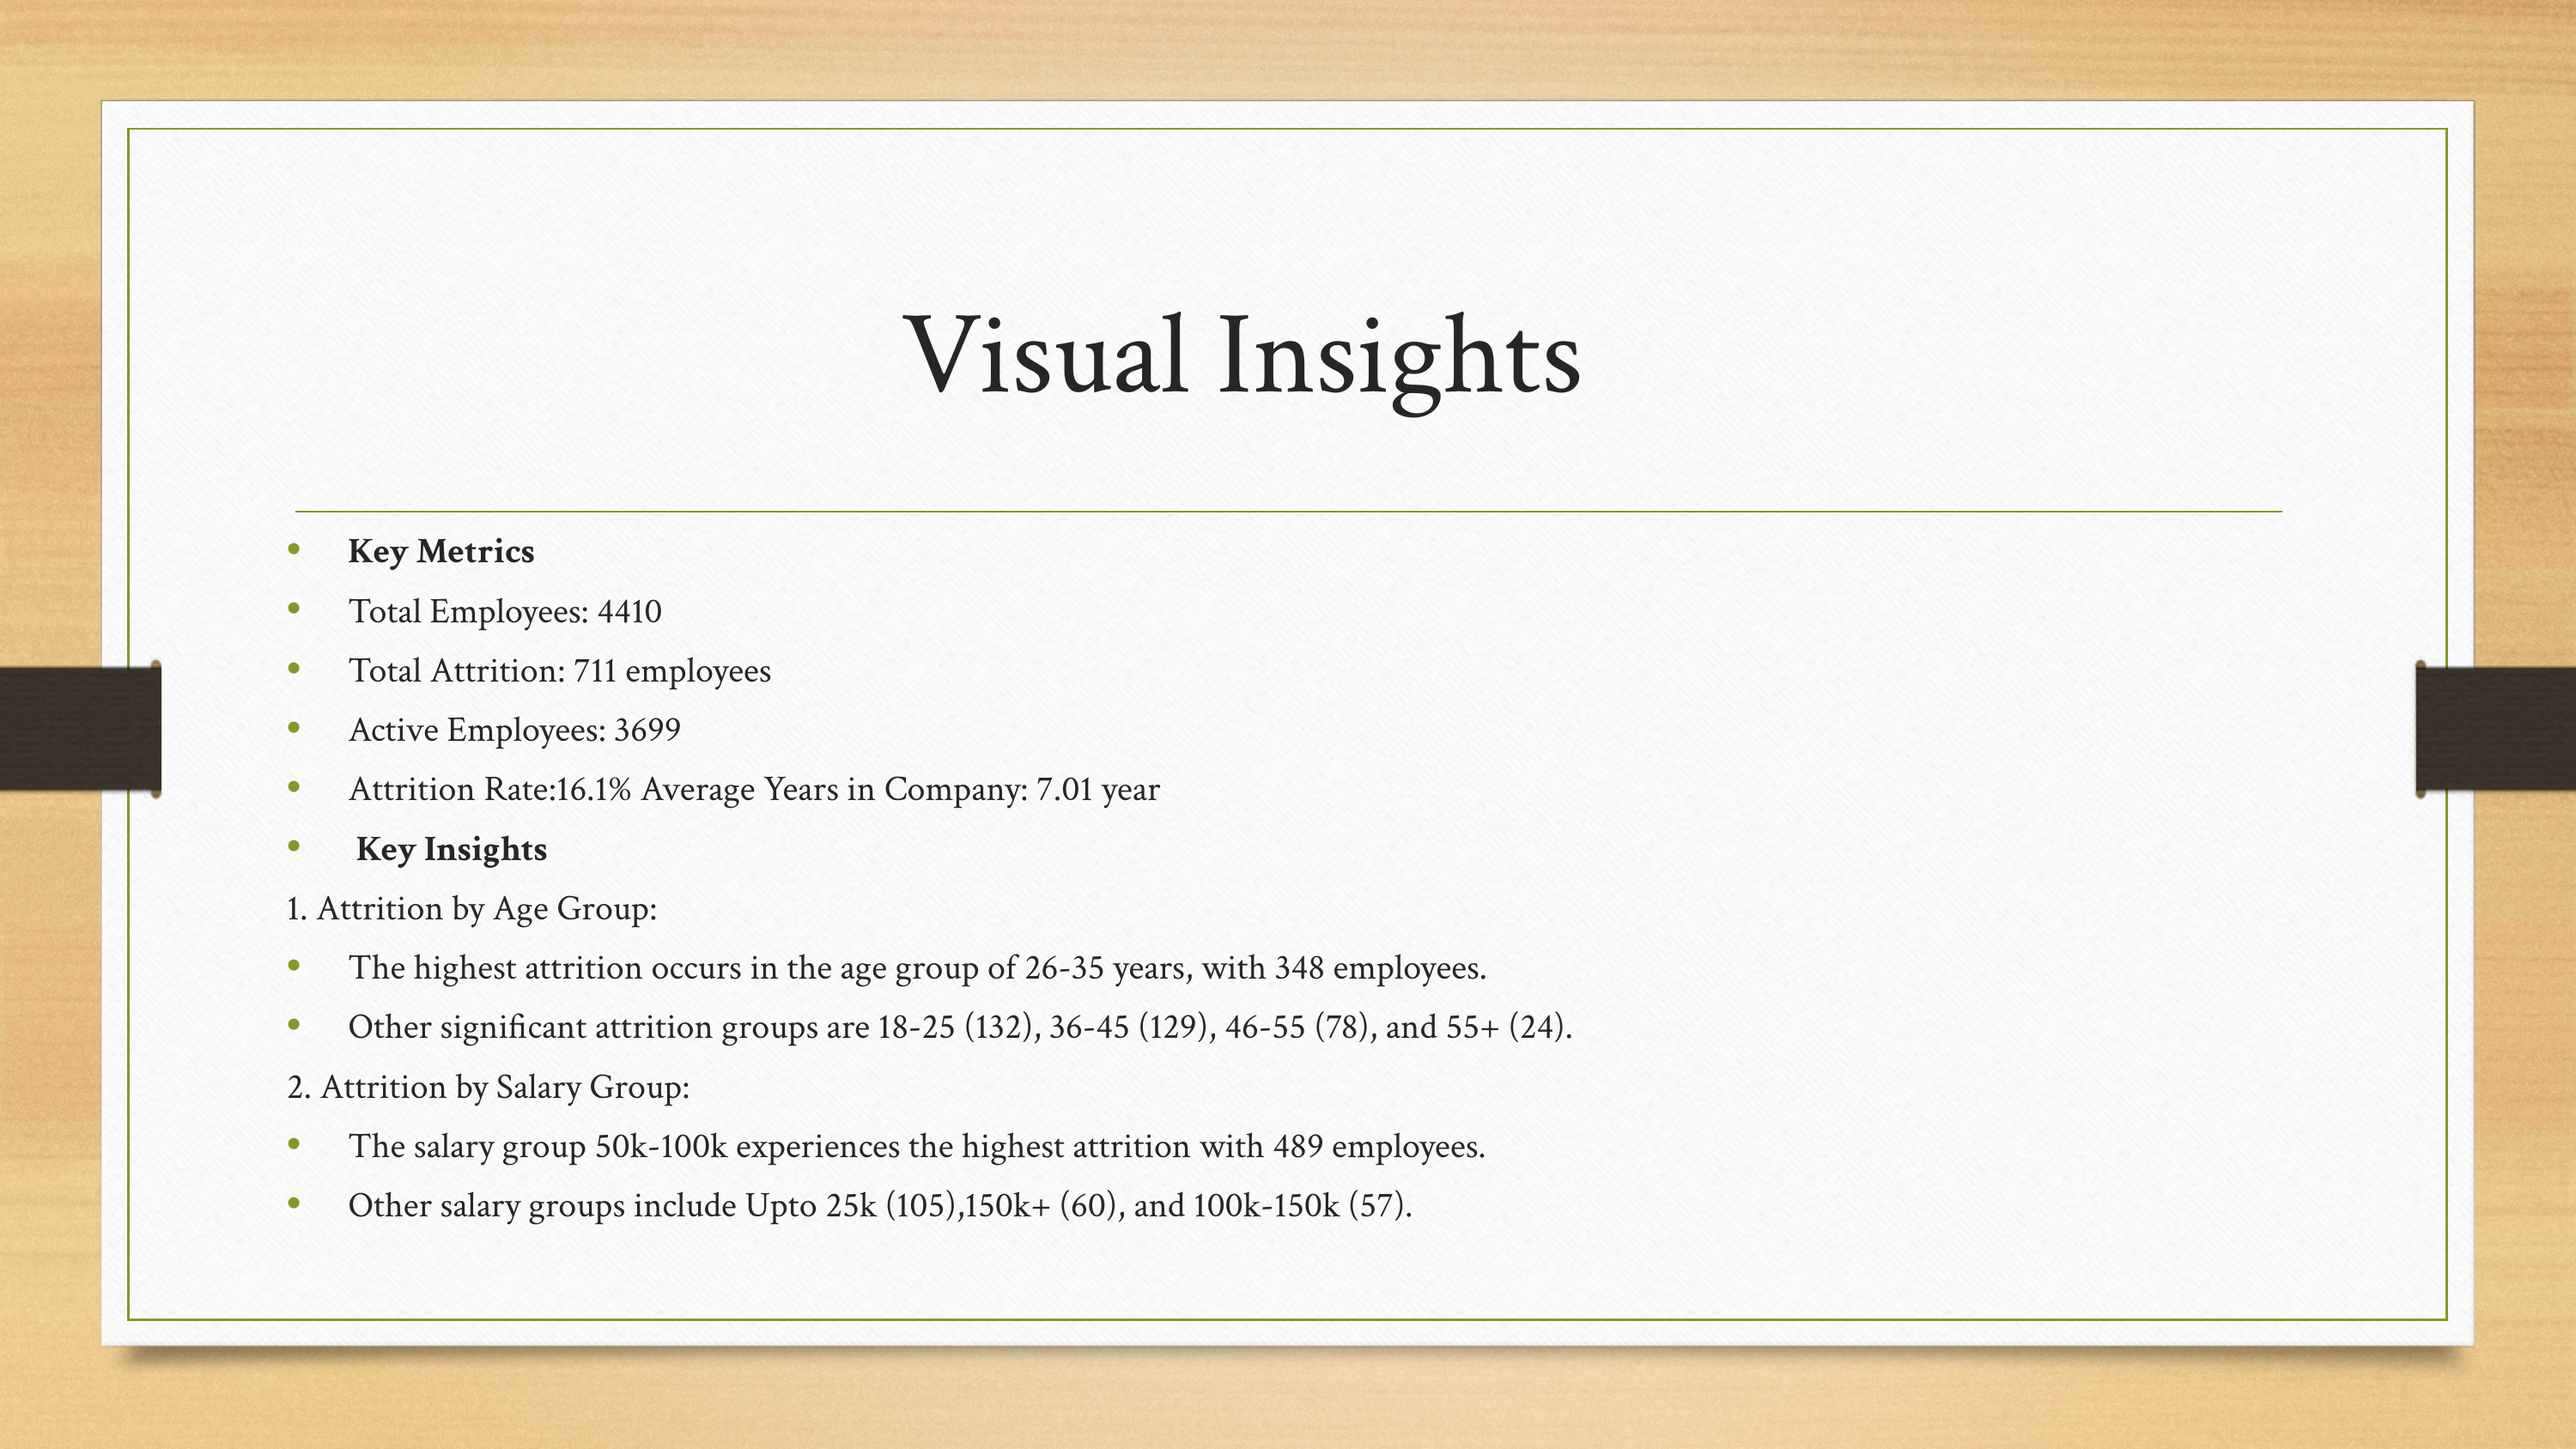

# Visual Insights
Key Metrics
Total Employees: 4410
Total Attrition: 711 employees
Active Employees: 3699
Attrition Rate:16.1% Average Years in Company: 7.01 year
 Key Insights
1. Attrition by Age Group:
The highest attrition occurs in the age group of 26-35 years, with 348 employees.
Other significant attrition groups are 18-25 (132), 36-45 (129), 46-55 (78), and 55+ (24).
2. Attrition by Salary Group:
The salary group 50k-100k experiences the highest attrition with 489 employees.
Other salary groups include Upto 25k (105),150k+ (60), and 100k-150k (57).